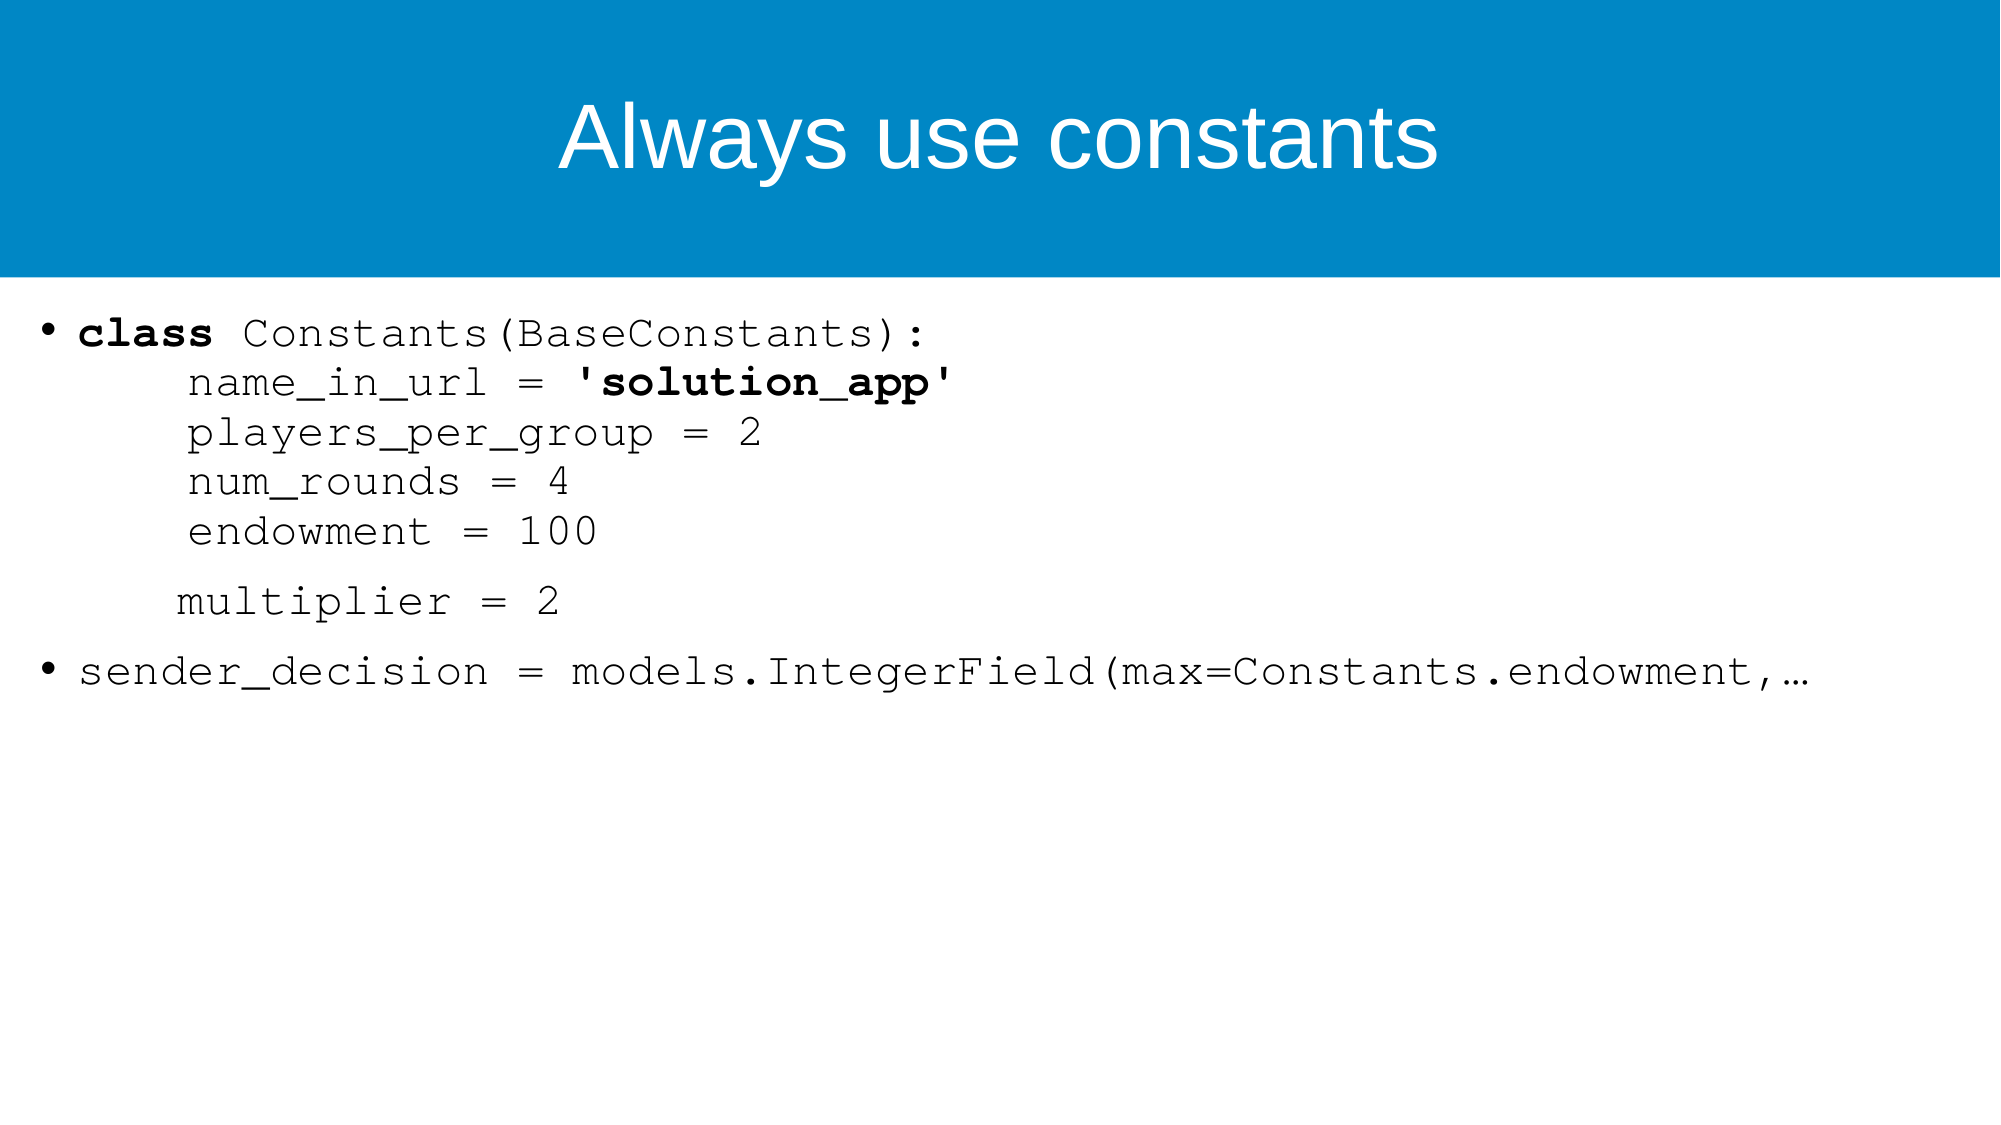

# Always use constants
class Constants(BaseConstants):
    name_in_url = 'solution_app'
    players_per_group = 2
    num_rounds = 4
    endowment = 100
     multiplier = 2
sender_decision = models.IntegerField(max=Constants.endowment,…